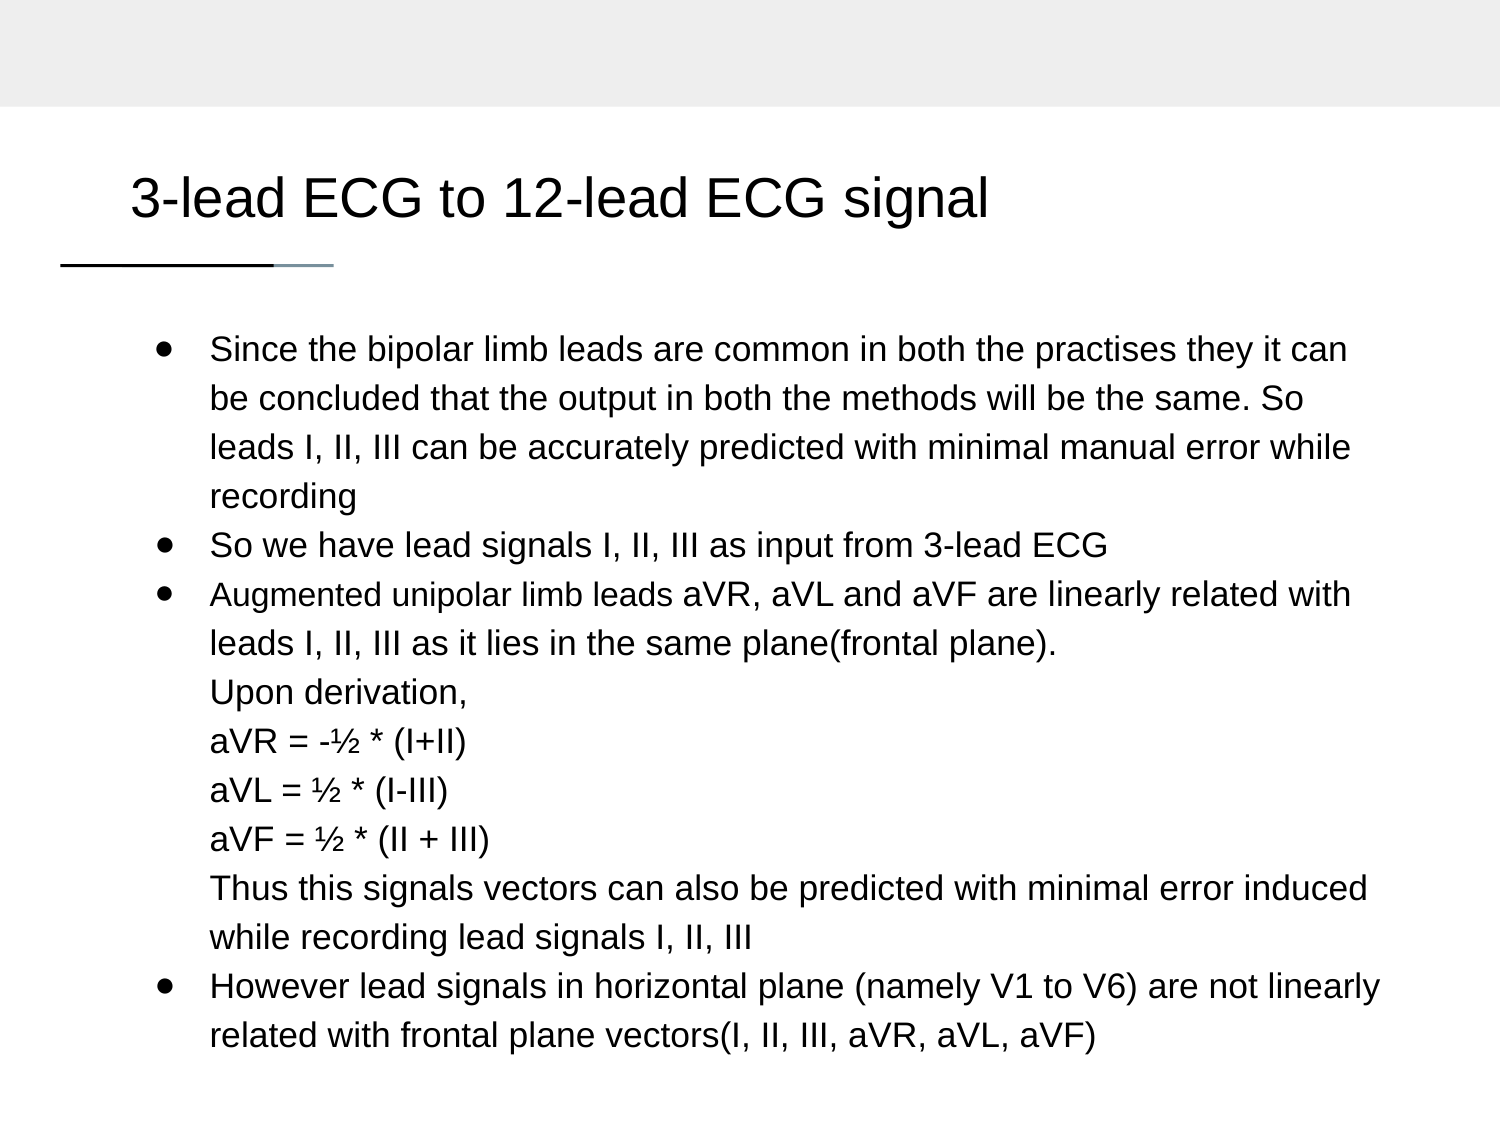

3-lead ECG to 12-lead ECG signal
Since the bipolar limb leads are common in both the practises they it can be concluded that the output in both the methods will be the same. So leads I, II, III can be accurately predicted with minimal manual error while recording
So we have lead signals I, II, III as input from 3-lead ECG
Augmented unipolar limb leads aVR, aVL and aVF are linearly related with leads I, II, III as it lies in the same plane(frontal plane).
Upon derivation,
aVR = -½ * (I+II)
aVL = ½ * (I-III)
aVF = ½ * (II + III)
Thus this signals vectors can also be predicted with minimal error induced while recording lead signals I, II, III
However lead signals in horizontal plane (namely V1 to V6) are not linearly related with frontal plane vectors(I, II, III, aVR, aVL, aVF)